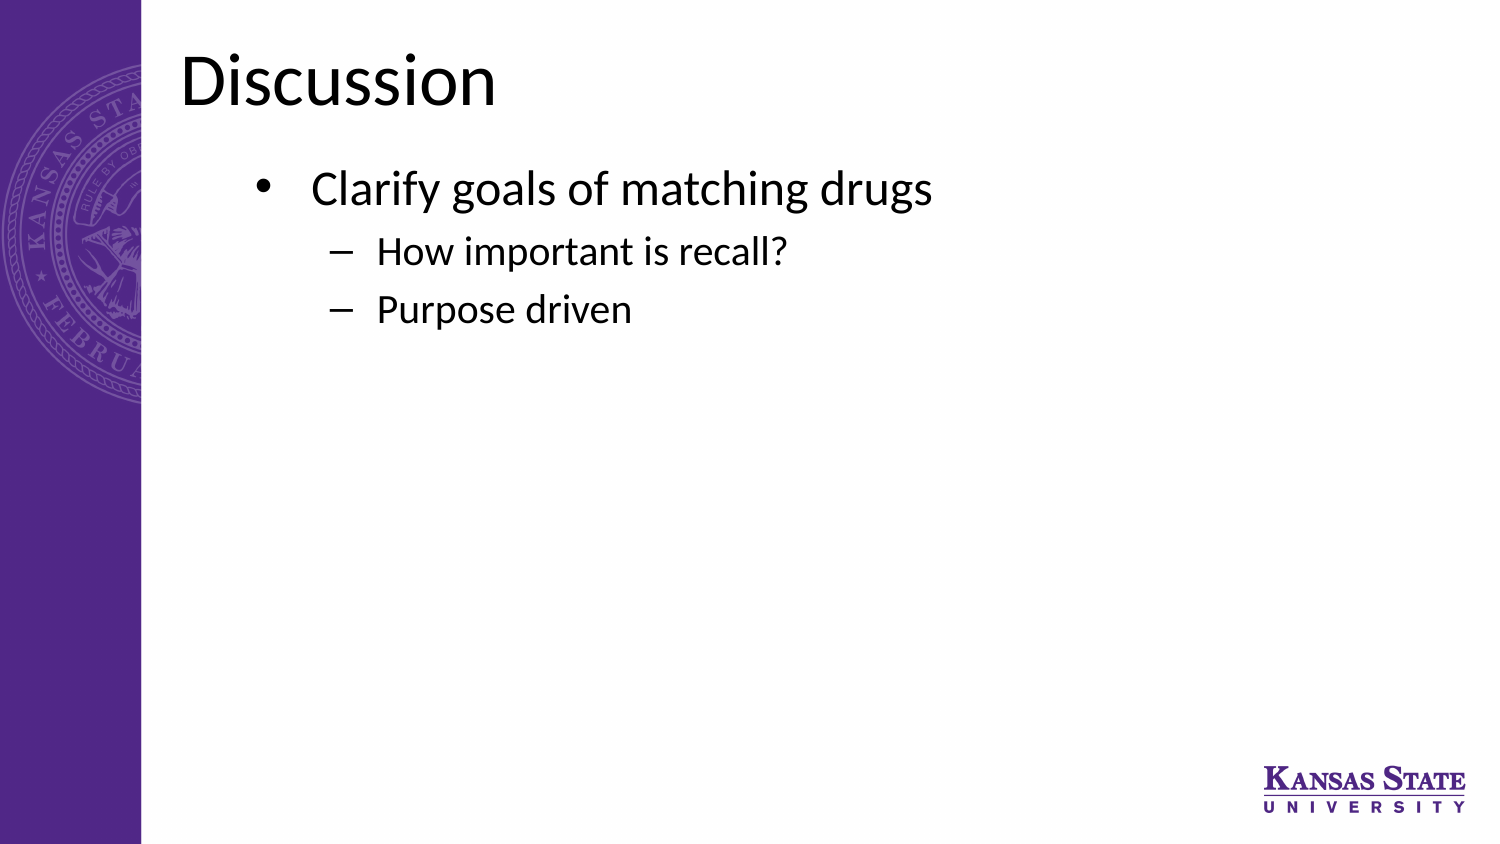

# Discussion
Clarify goals of matching drugs
How important is recall?
Purpose driven